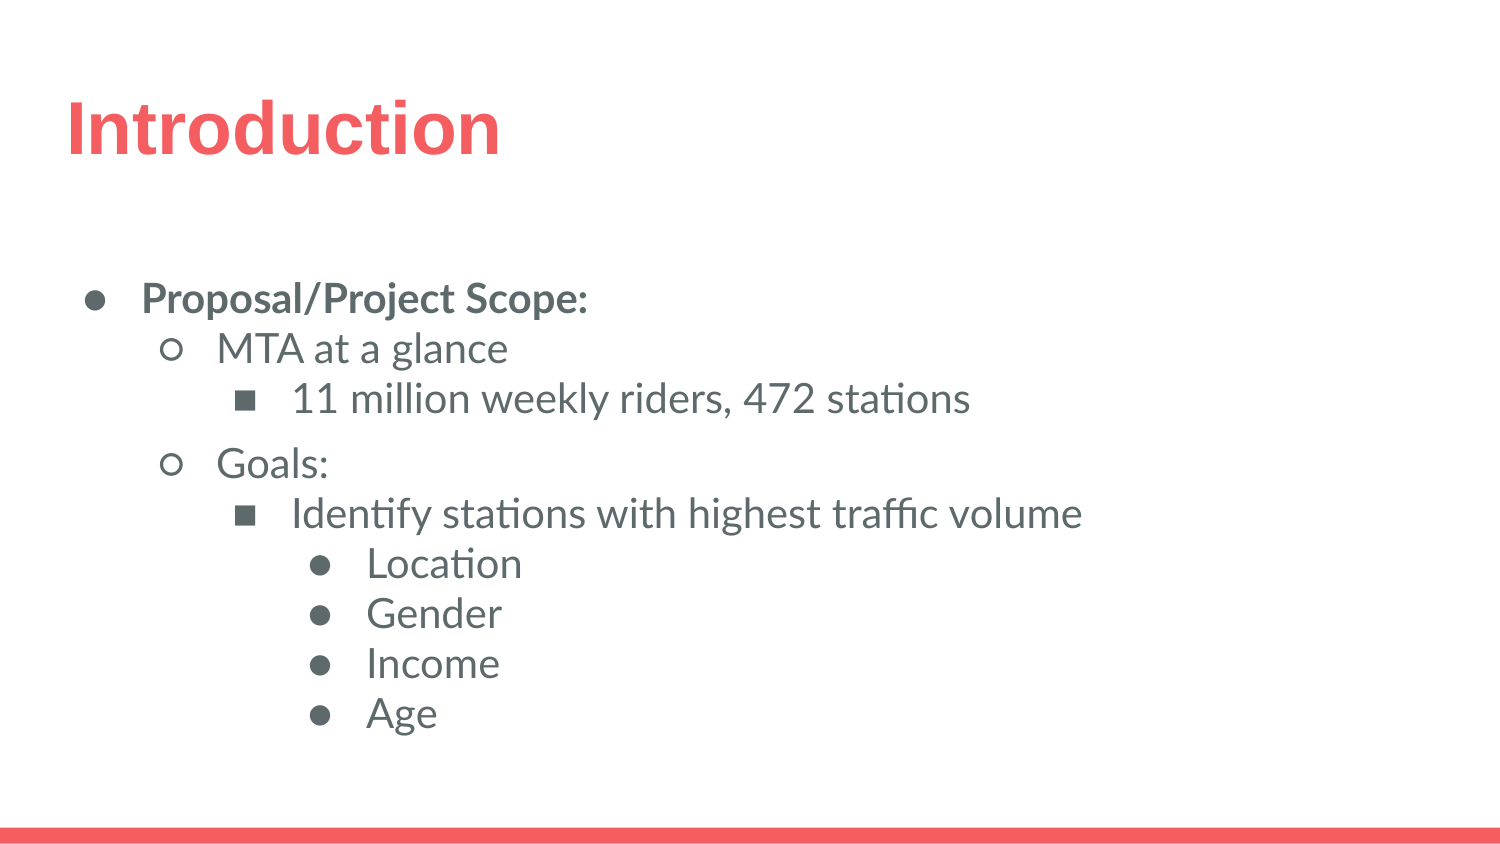

# Introduction

Proposal/Project Scope:
MTA at a glance
11 million weekly riders, 472 stations

Goals:
Identify stations with highest traffic volume
Location
Gender
Income
Age